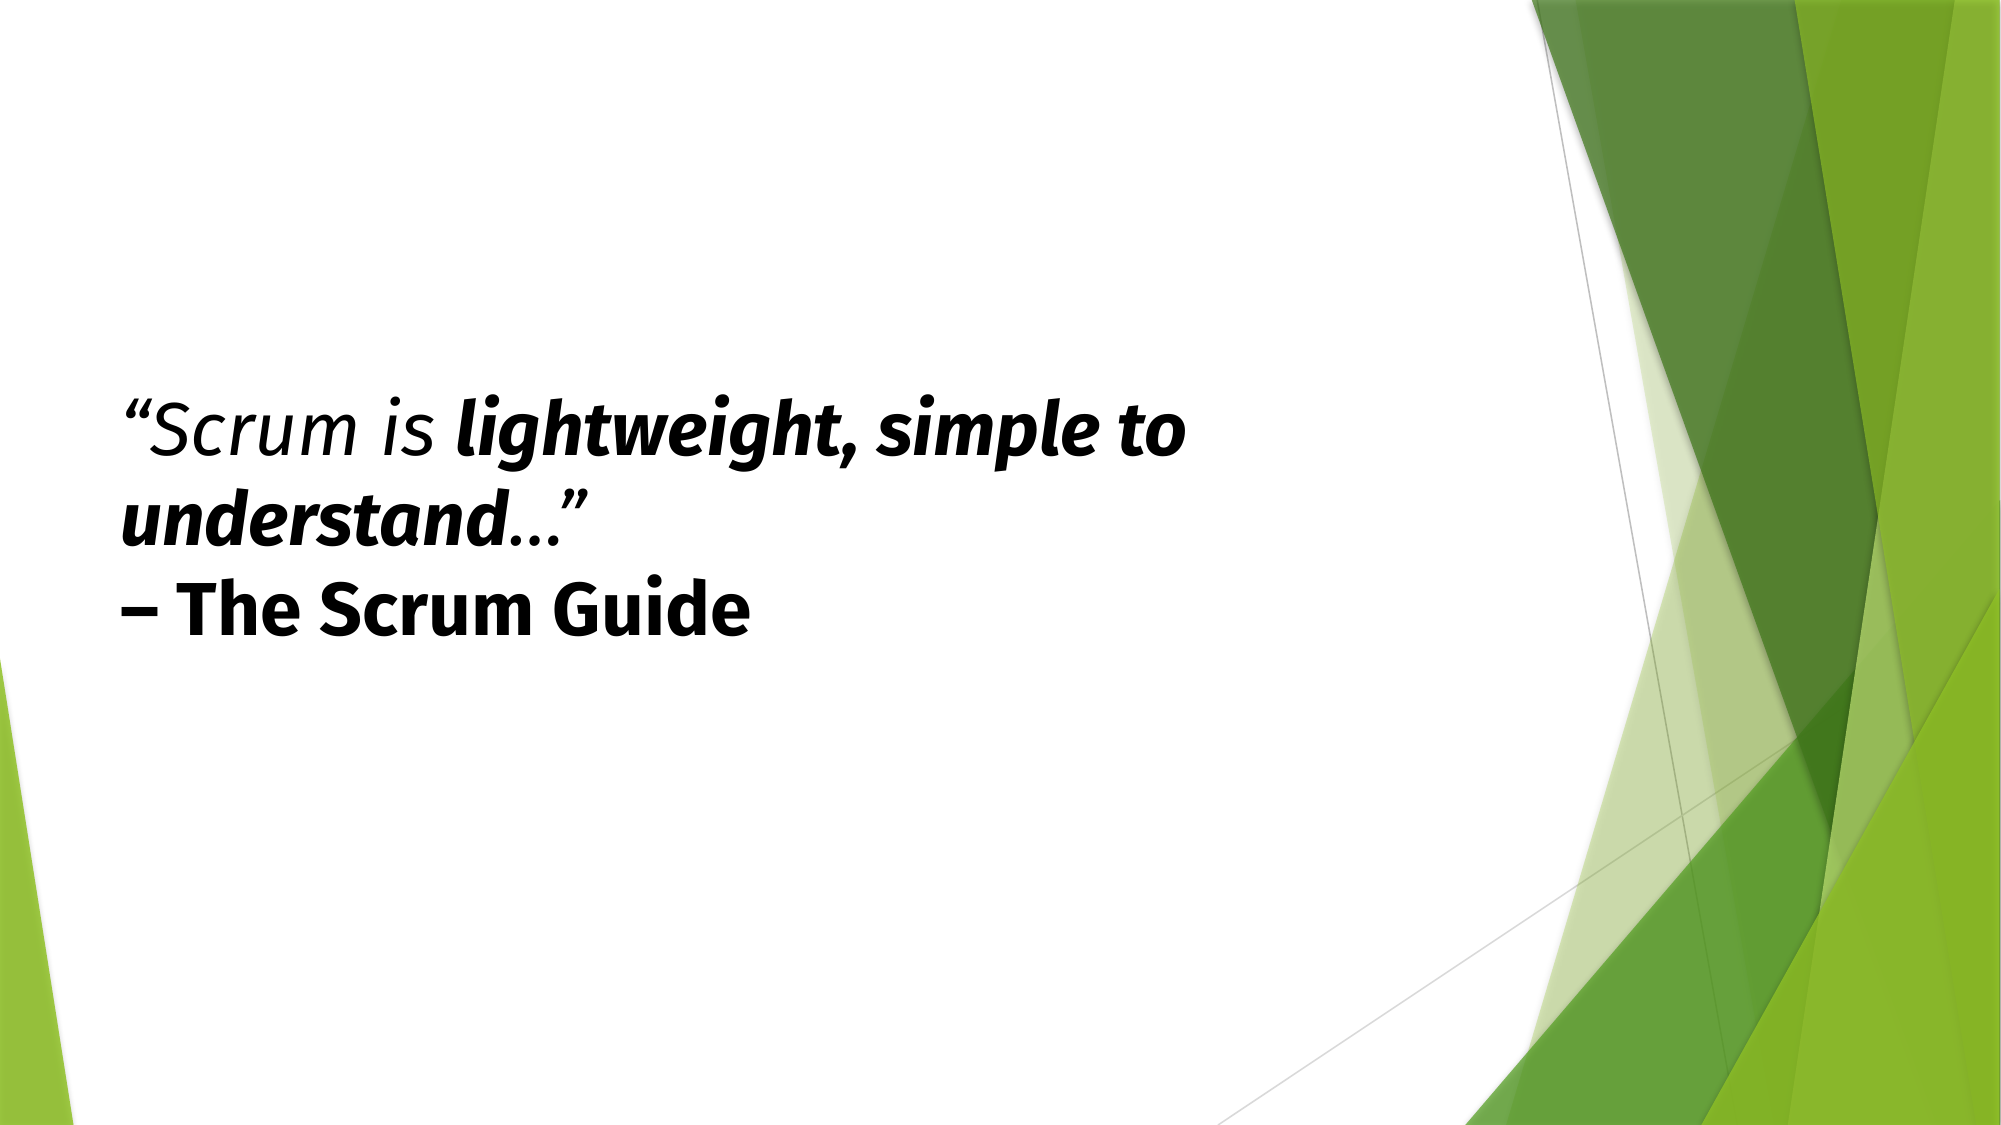

“Scrum is lightweight, simple to understand…”
– The Scrum Guide